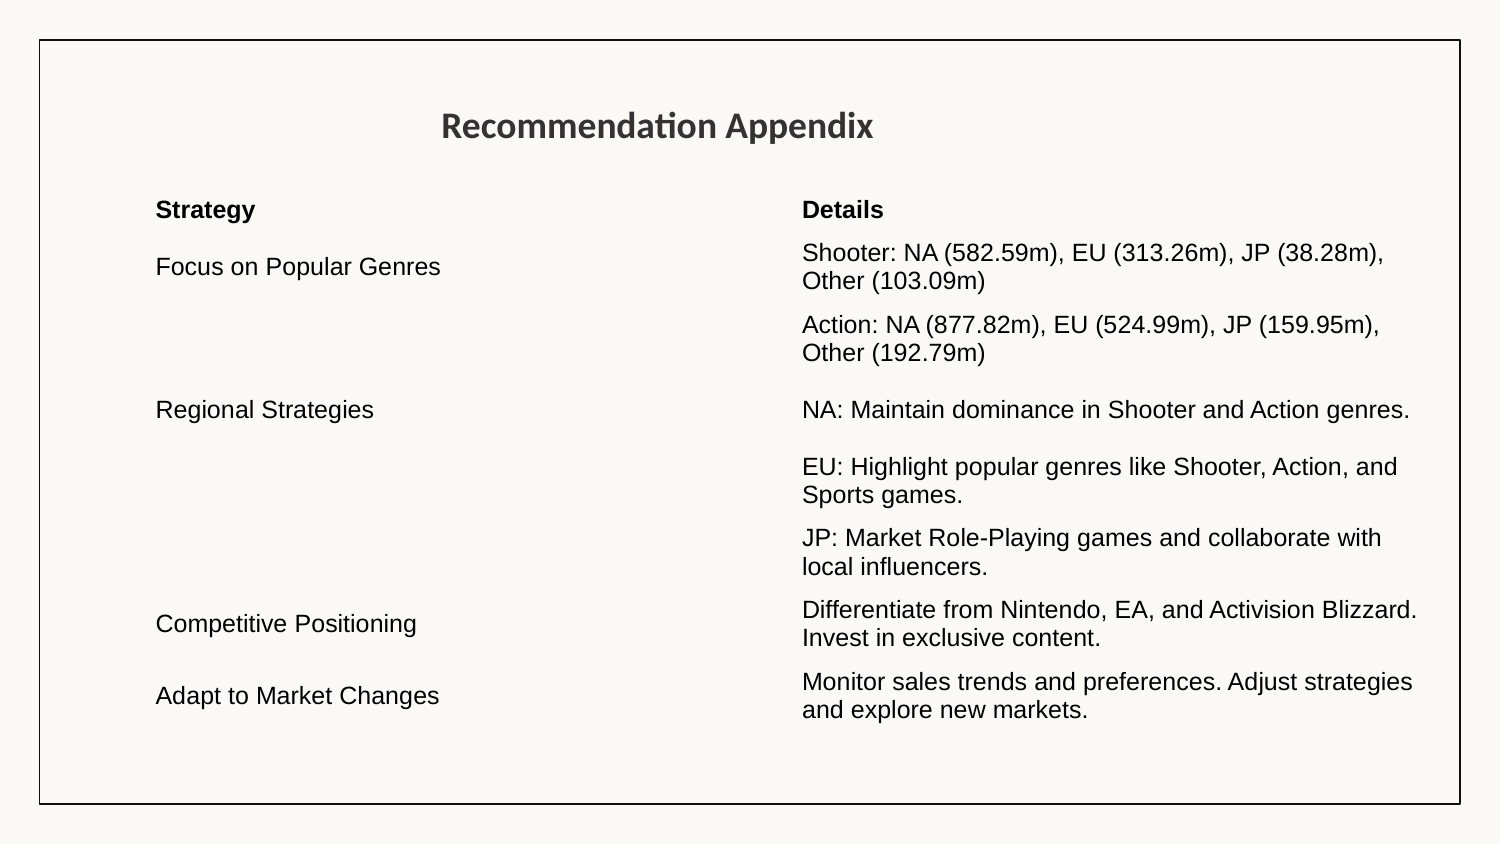

Recommendation Appendix
| Strategy | Details |
| --- | --- |
| Focus on Popular Genres | Shooter: NA (582.59m), EU (313.26m), JP (38.28m), Other (103.09m) |
|  | Action: NA (877.82m), EU (524.99m), JP (159.95m), Other (192.79m) |
| Regional Strategies | NA: Maintain dominance in Shooter and Action genres. |
|  | EU: Highlight popular genres like Shooter, Action, and Sports games. |
|  | JP: Market Role-Playing games and collaborate with local influencers. |
| Competitive Positioning | Differentiate from Nintendo, EA, and Activision Blizzard. Invest in exclusive content. |
| Adapt to Market Changes | Monitor sales trends and preferences. Adjust strategies and explore new markets. |